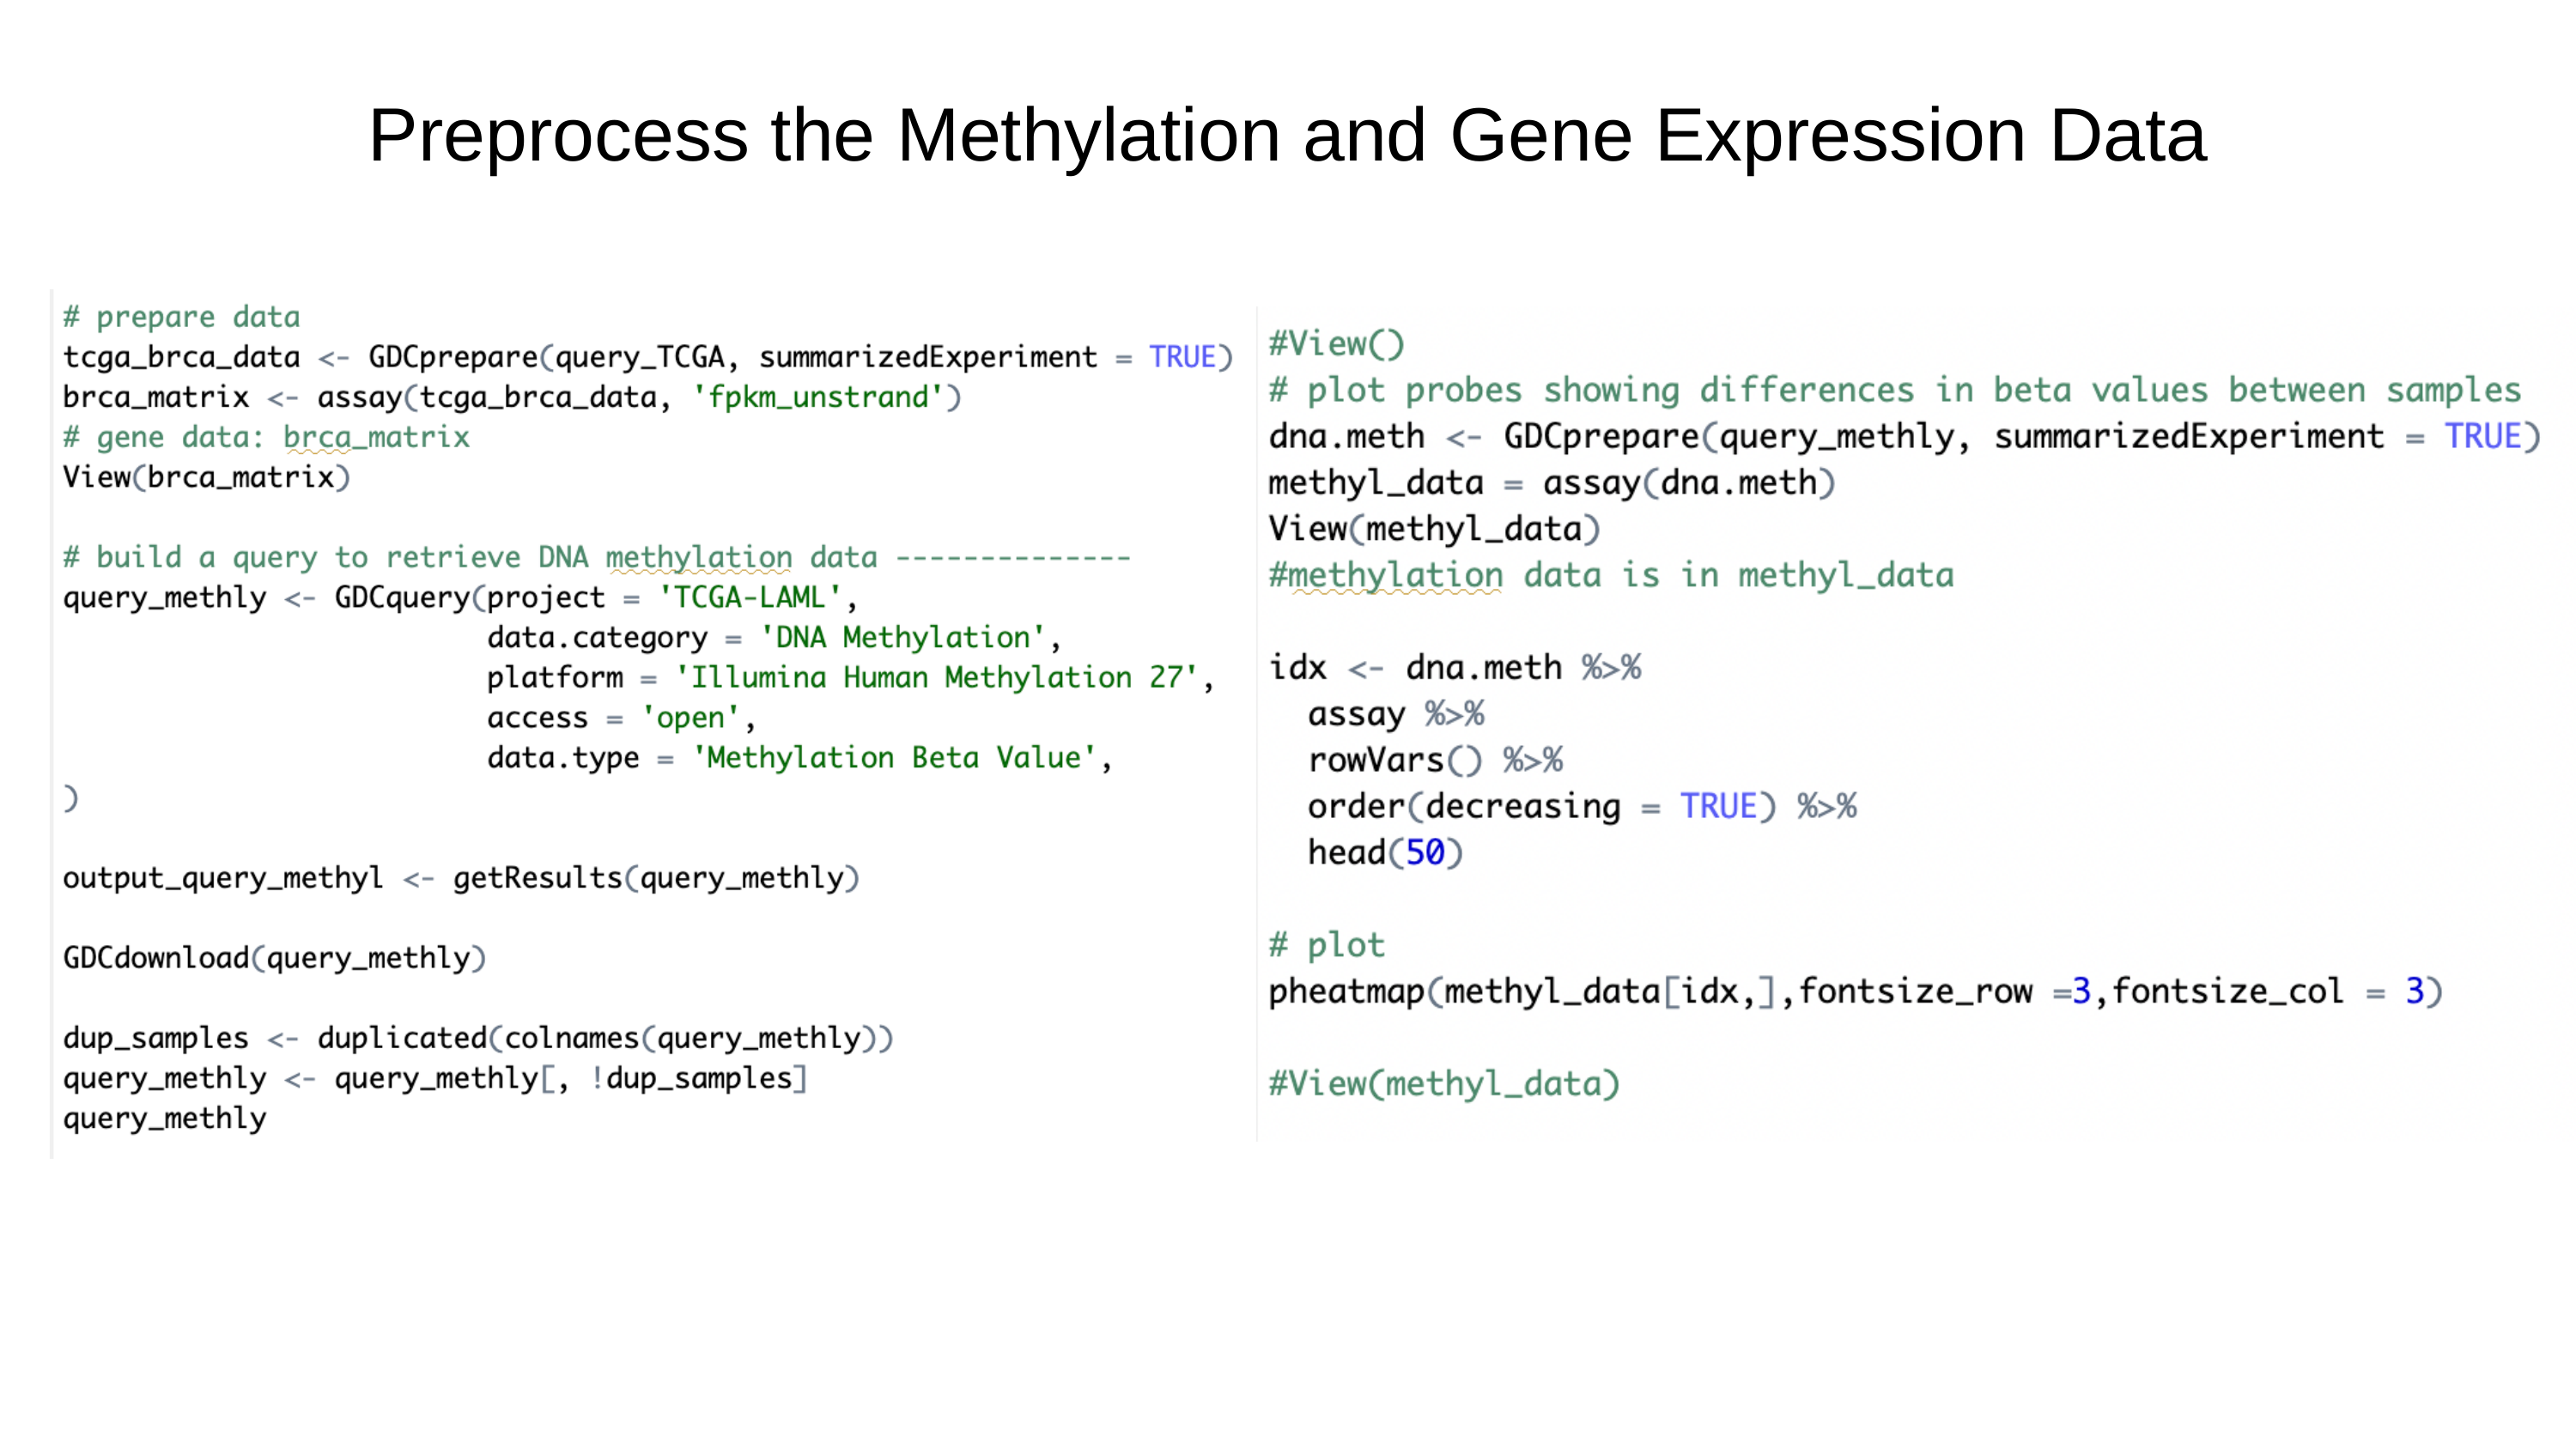

Preprocess the Methylation and Gene Expression Data